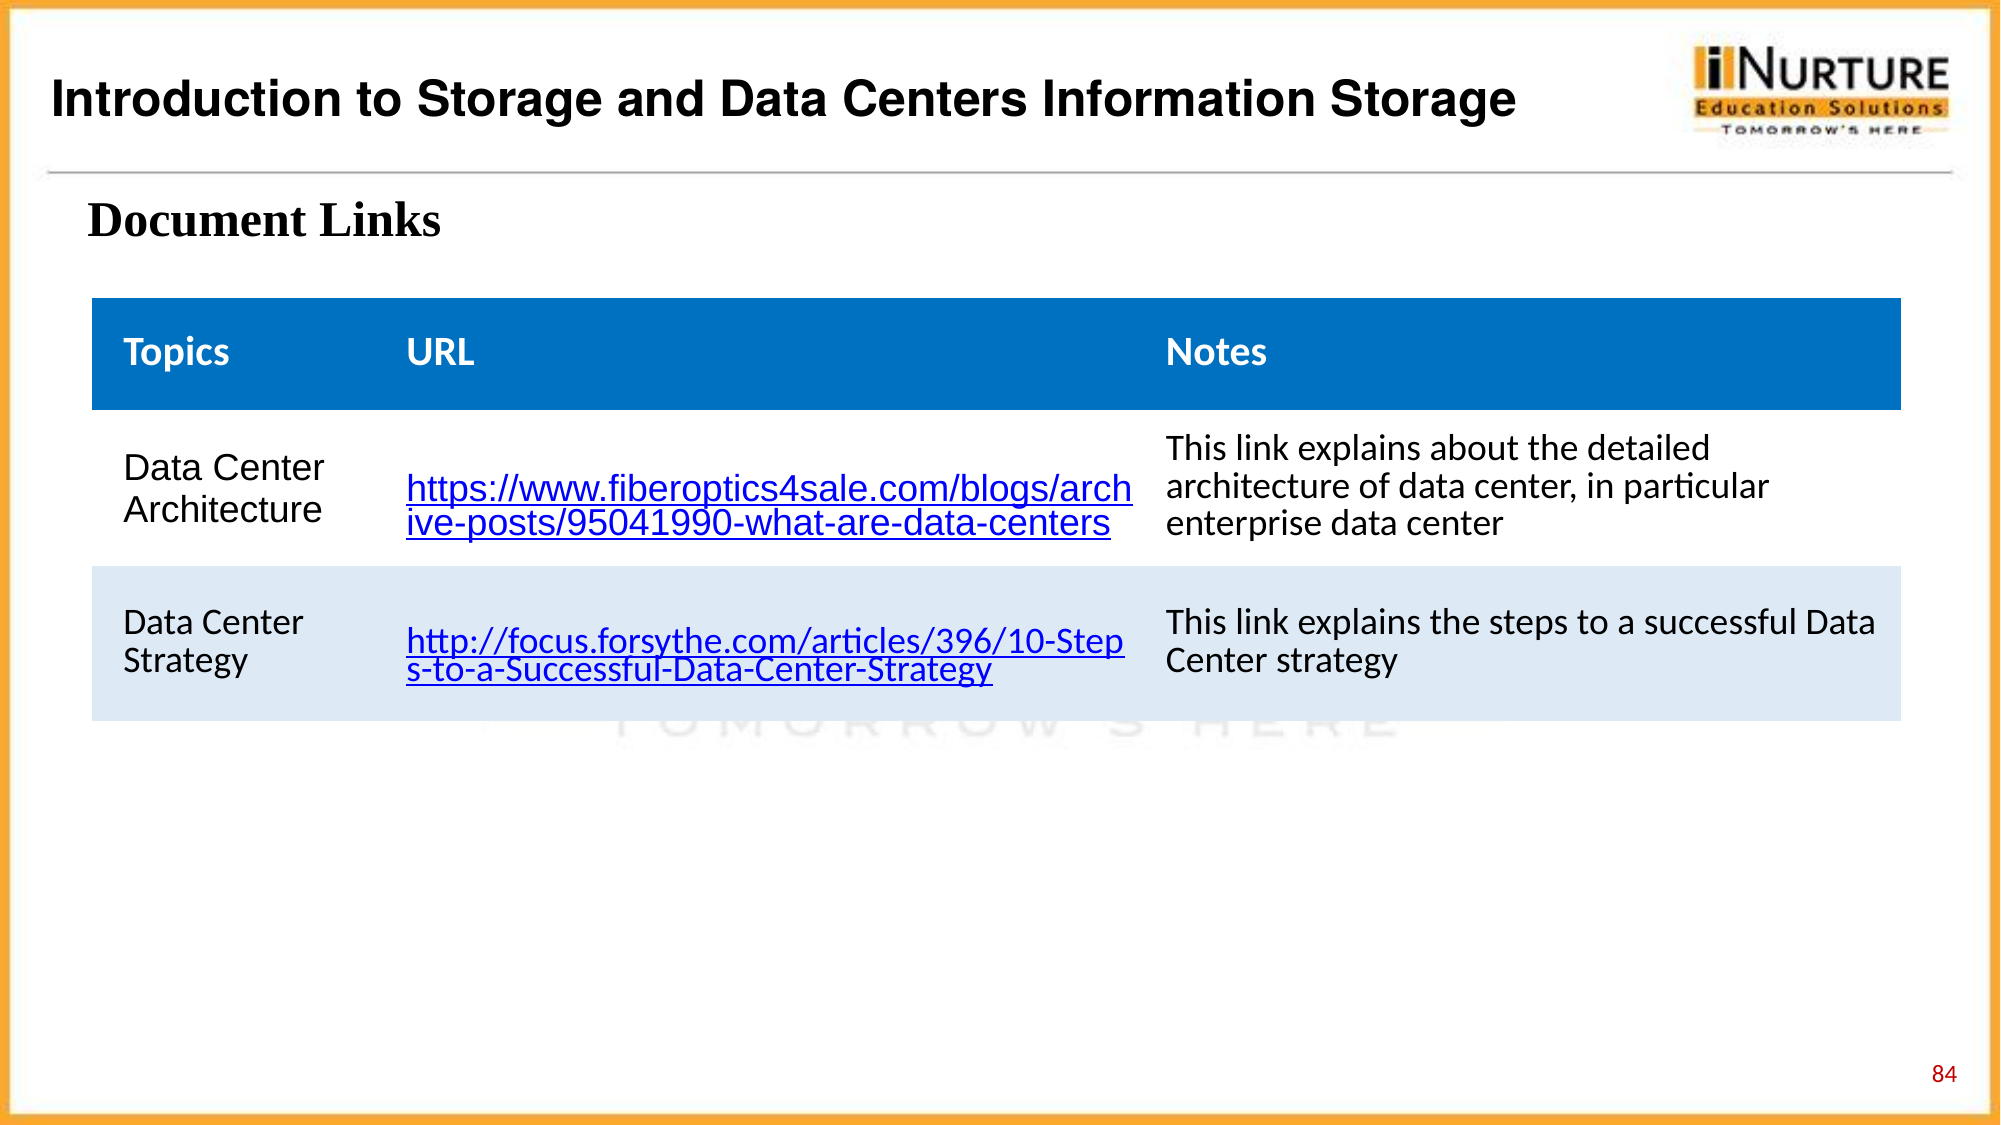

Introduction to Storage and Data Centers Information Storage
Document Links
| Topics | URL | Notes |
| --- | --- | --- |
| Data Center Architecture | https://www.fiberoptics4sale.com/blogs/archive-posts/95041990-what-are-data-centers | This link explains about the detailed architecture of data center, in particular enterprise data center |
| Data Center Strategy | http://focus.forsythe.com/articles/396/10-Steps-to-a-Successful-Data-Center-Strategy | This link explains the steps to a successful Data Center strategy |
84